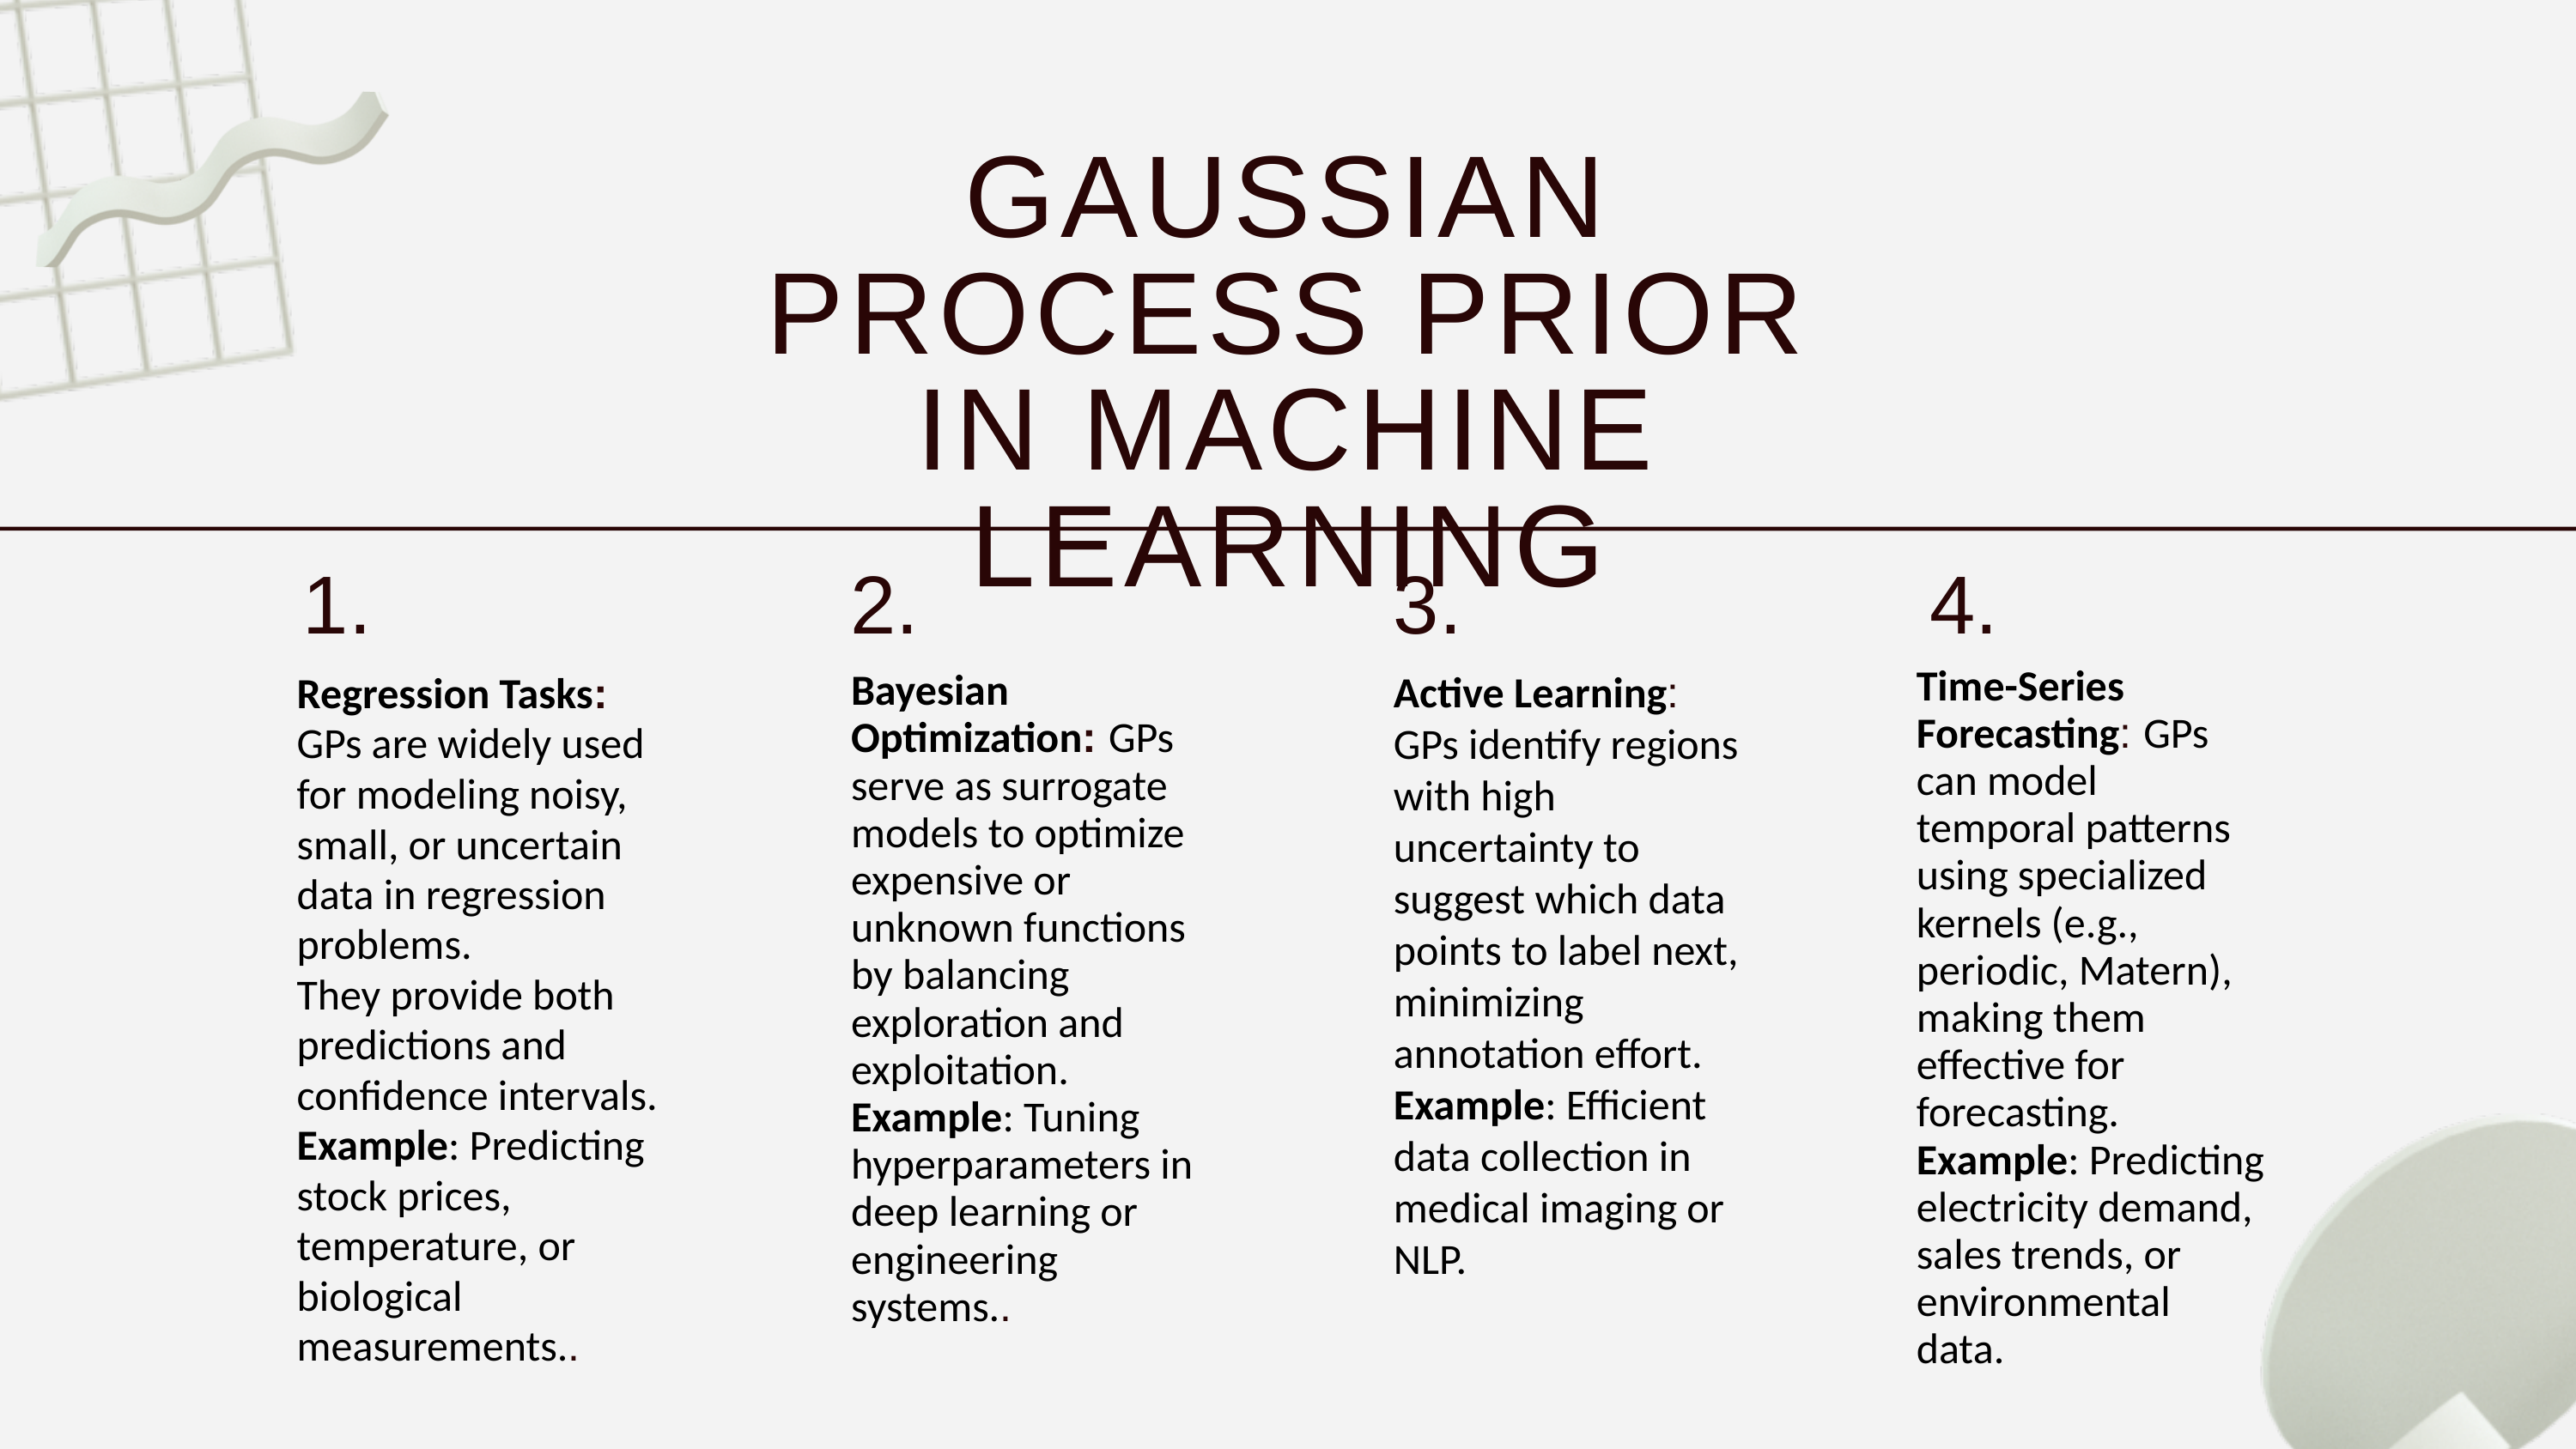

GAUSSIAN PROCESS PRIOR IN MACHINE LEARNING

1.
2.
3.
4.
Time-Series Forecasting: GPs can model temporal patterns using specialized kernels (e.g., periodic, Matern), making them effective for forecasting.
Example: Predicting electricity demand, sales trends, or environmental data.
Bayesian Optimization: GPs serve as surrogate models to optimize expensive or unknown functions by balancing exploration and exploitation.
Example: Tuning hyperparameters in deep learning or engineering systems..
Active Learning:
GPs identify regions with high uncertainty to suggest which data points to label next, minimizing annotation effort.
Example: Efficient data collection in medical imaging or NLP.
Regression Tasks: GPs are widely used for modeling noisy, small, or uncertain data in regression problems.
They provide both predictions and confidence intervals.
Example: Predicting stock prices, temperature, or biological measurements..